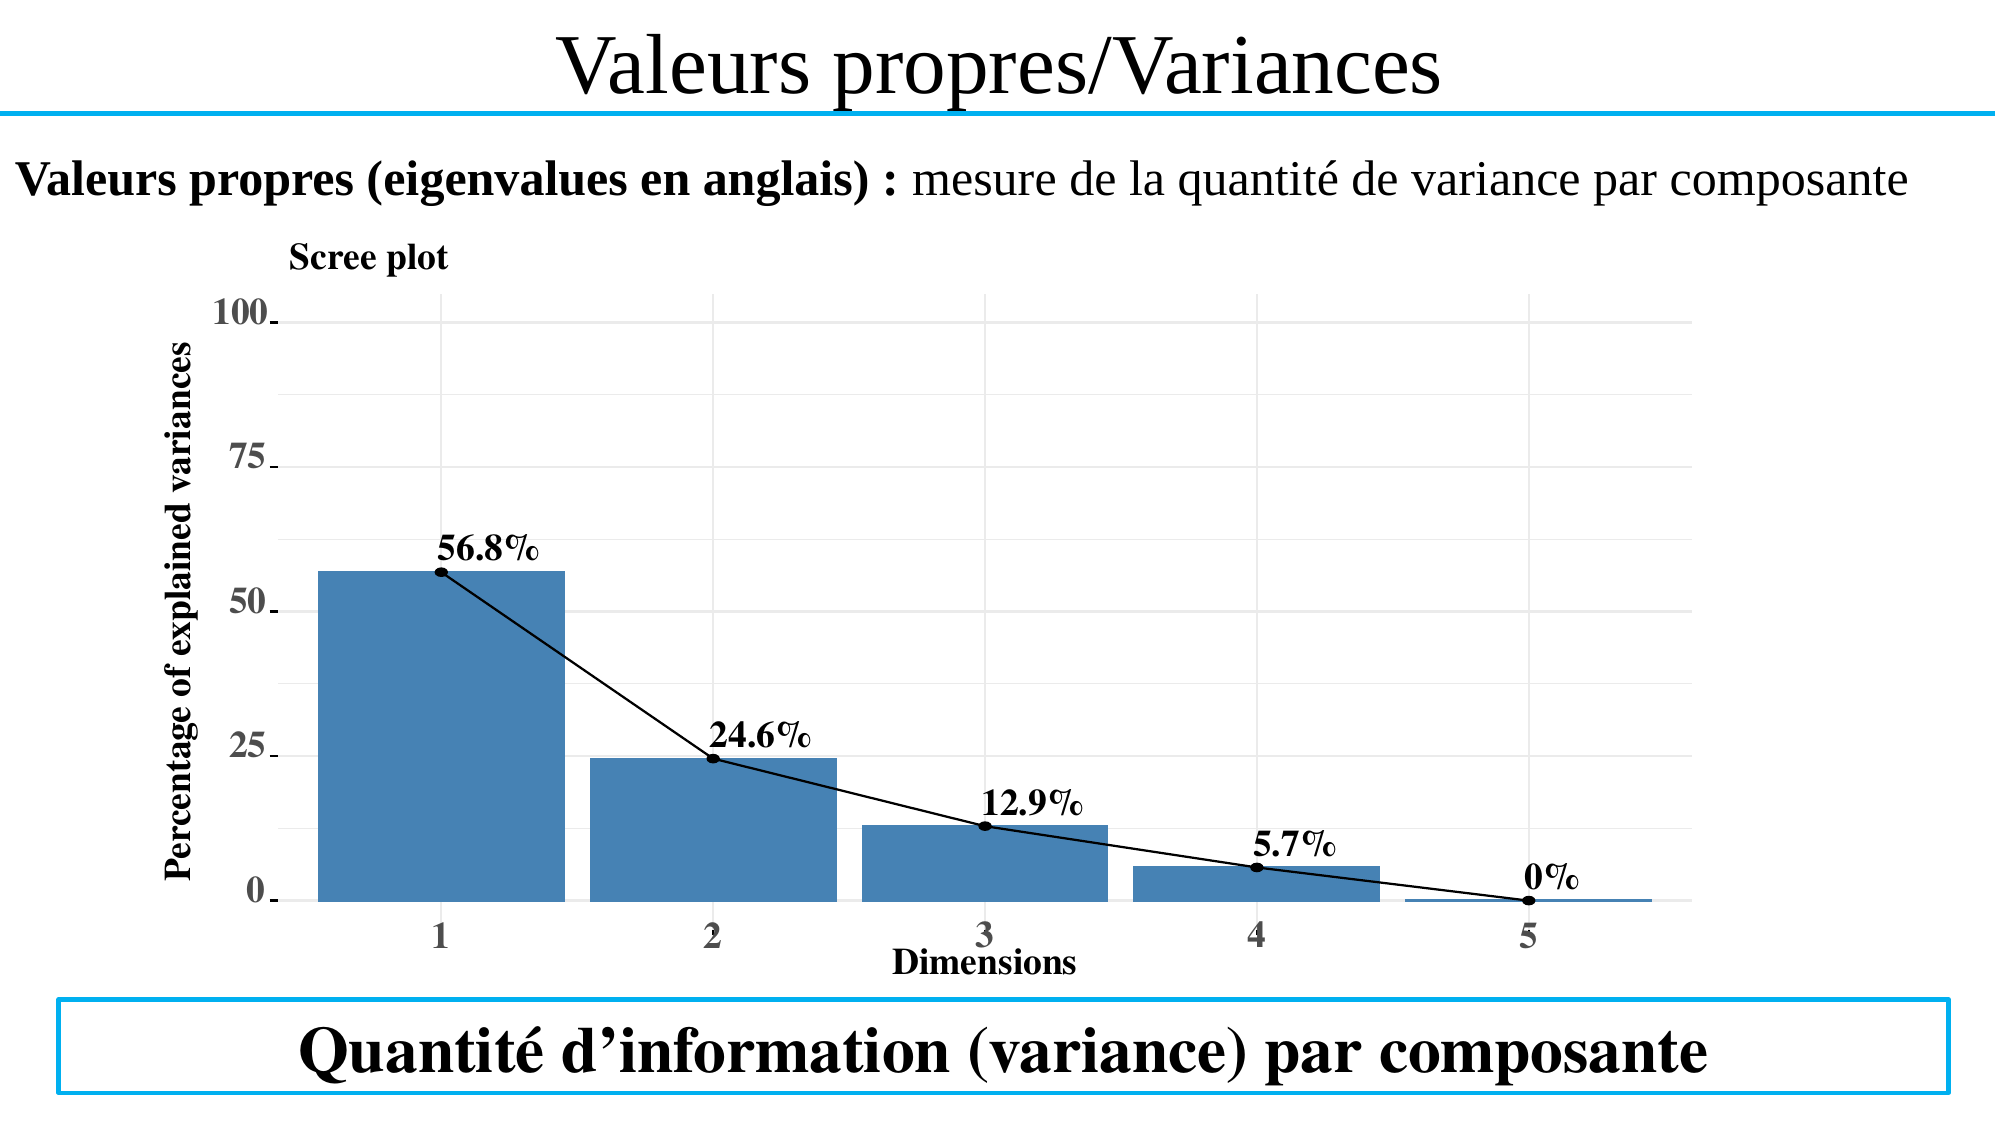

# Valeurs propres/Variances
Valeurs propres (eigenvalues en anglais) : mesure de la quantité de variance par composante

Scree plot

100

75

56.8%

Percentage of explained variances
50

24.6%
25

12.9%

5.7%

0%
0

3
1
2
5
4
Dimensions
Quantité d’information (variance) par composante